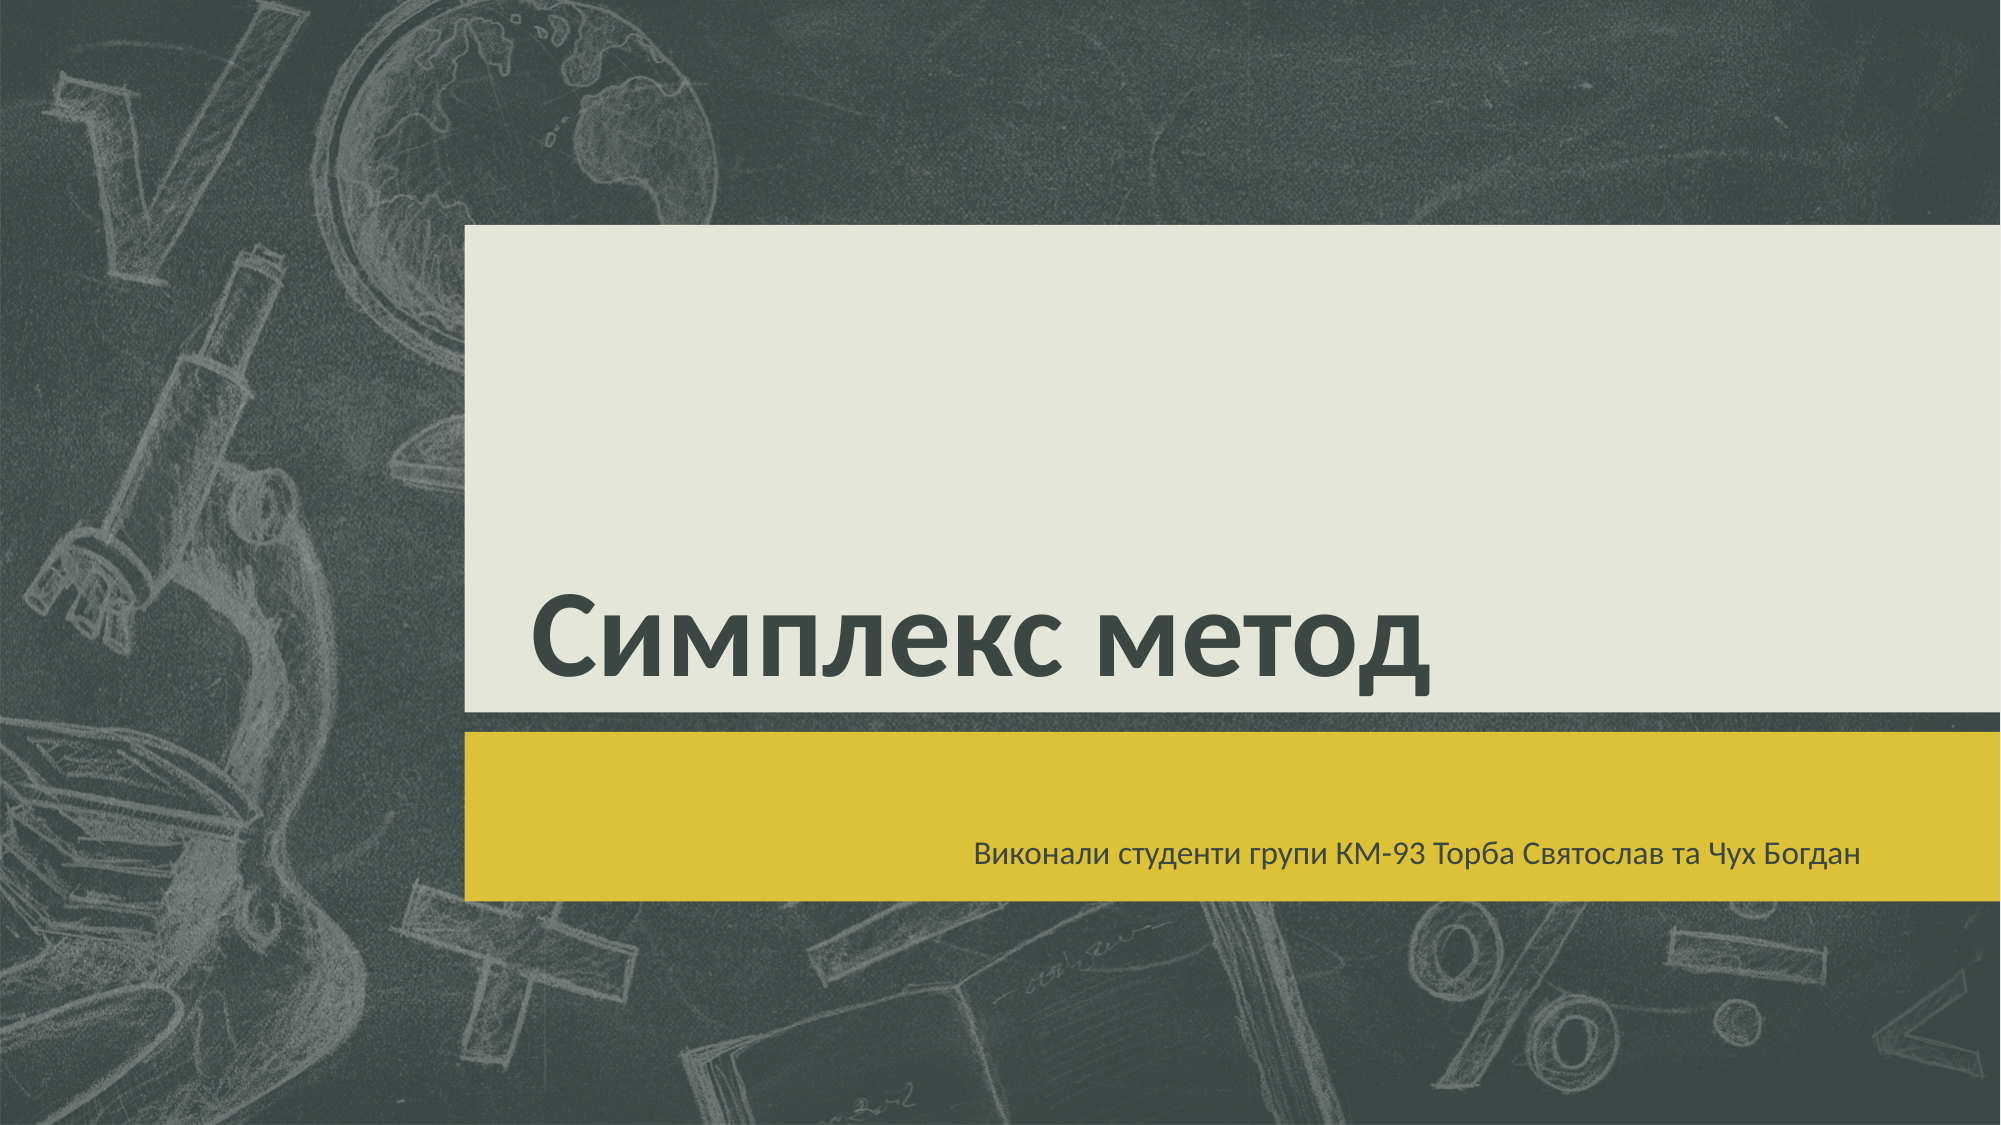

# Симплекс метод
Виконали студенти групи КМ-93 Торба Святослав та Чух Богдан